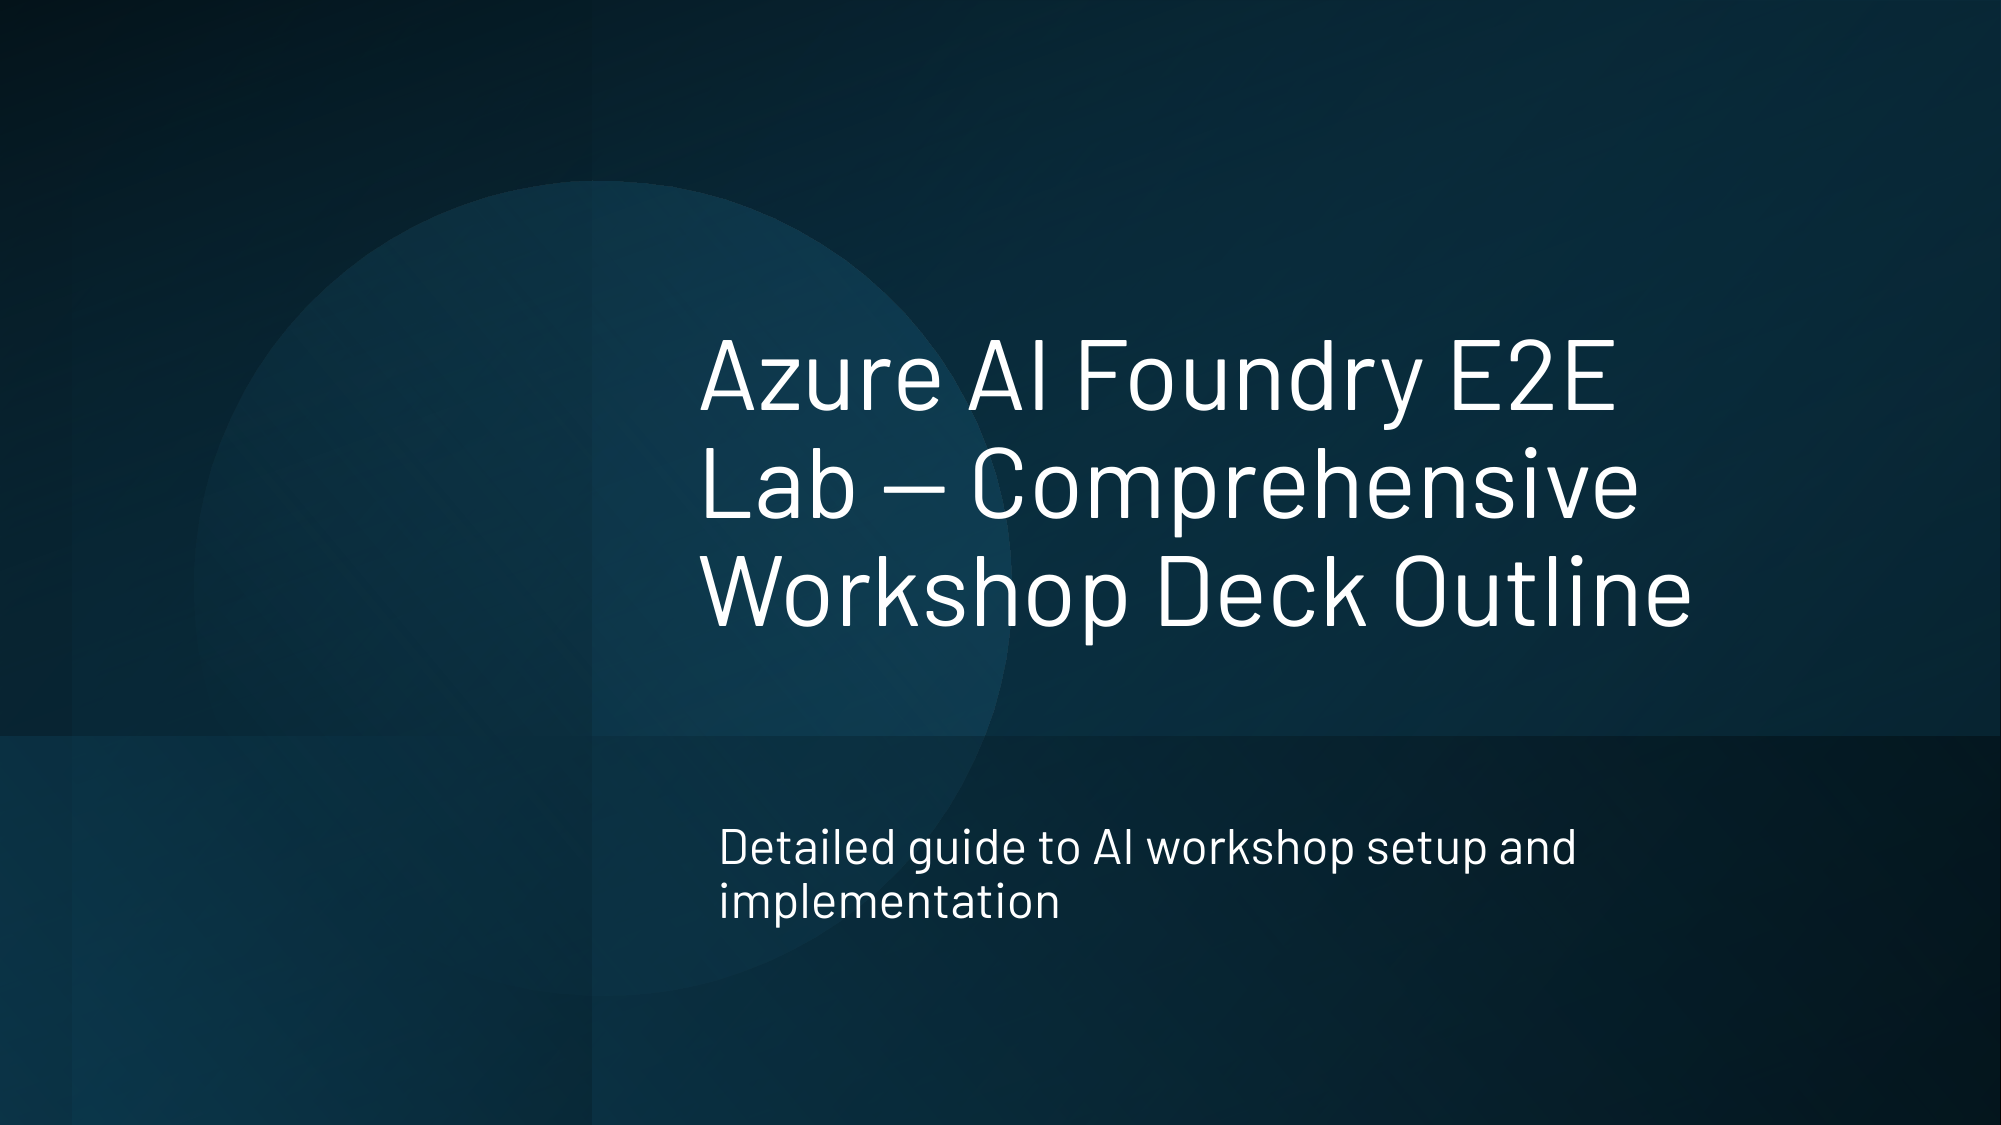

# Azure AI Foundry E2E Lab — Comprehensive Workshop Deck Outline

Detailed guide to AI workshop setup and implementation